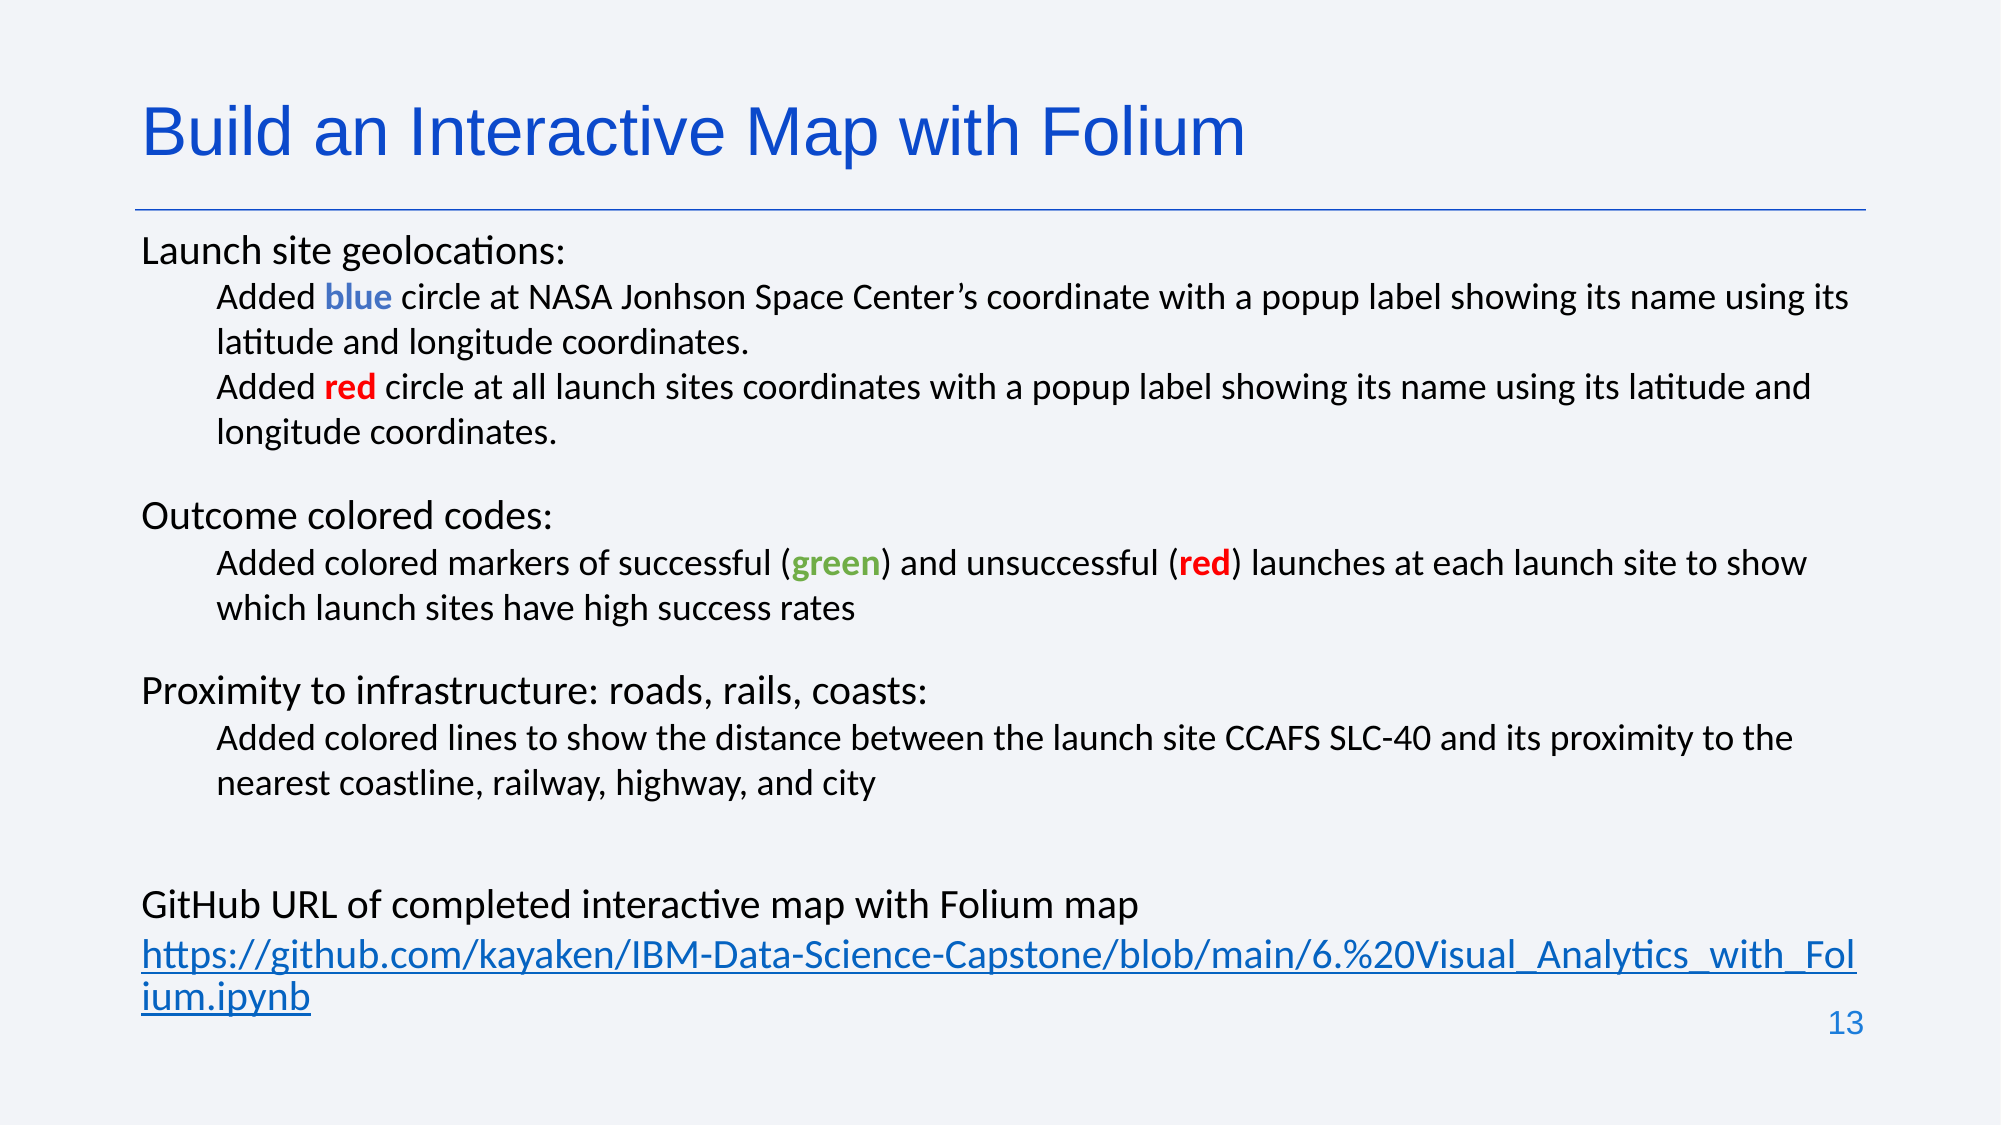

Build an Interactive Map with Folium
Launch site geolocations:
Added blue circle at NASA Jonhson Space Center’s coordinate with a popup label showing its name using its latitude and longitude coordinates.
Added red circle at all launch sites coordinates with a popup label showing its name using its latitude and longitude coordinates.

Outcome colored codes:
Added colored markers of successful (green) and unsuccessful (red) launches at each launch site to show which launch sites have high success rates

Proximity to infrastructure: roads, rails, coasts:
Added colored lines to show the distance between the launch site CCAFS SLC-40 and its proximity to the nearest coastline, railway, highway, and city

GitHub URL of completed interactive map with Folium map https://github.com/kayaken/IBM-Data-Science-Capstone/blob/main/6.%20Visual_Analytics_with_Folium.ipynb
13